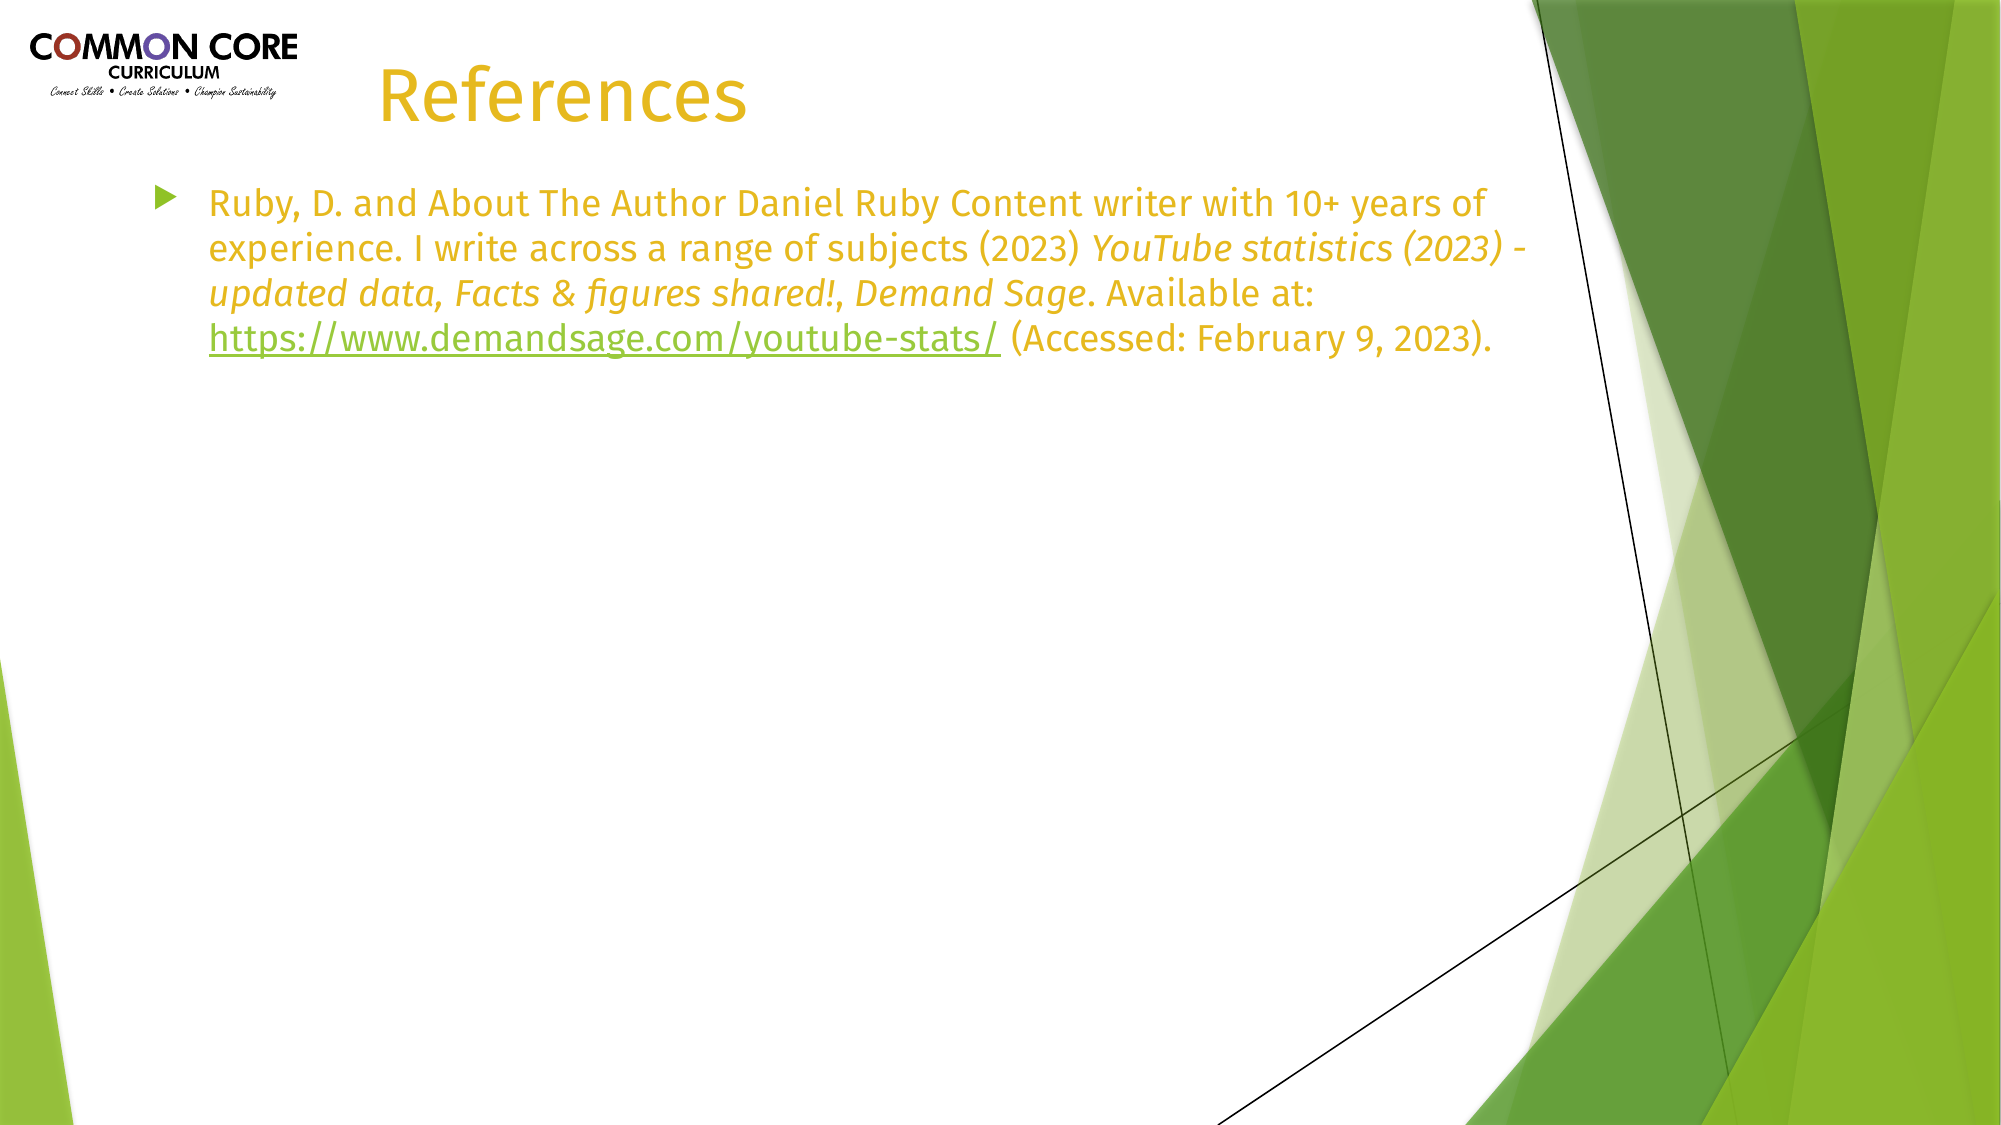

# References
Ruby, D. and About The Author Daniel Ruby Content writer with 10+ years of experience. I write across a range of subjects (2023) YouTube statistics (2023) - updated data, Facts & figures shared!, Demand Sage. Available at: https://www.demandsage.com/youtube-stats/ (Accessed: February 9, 2023).